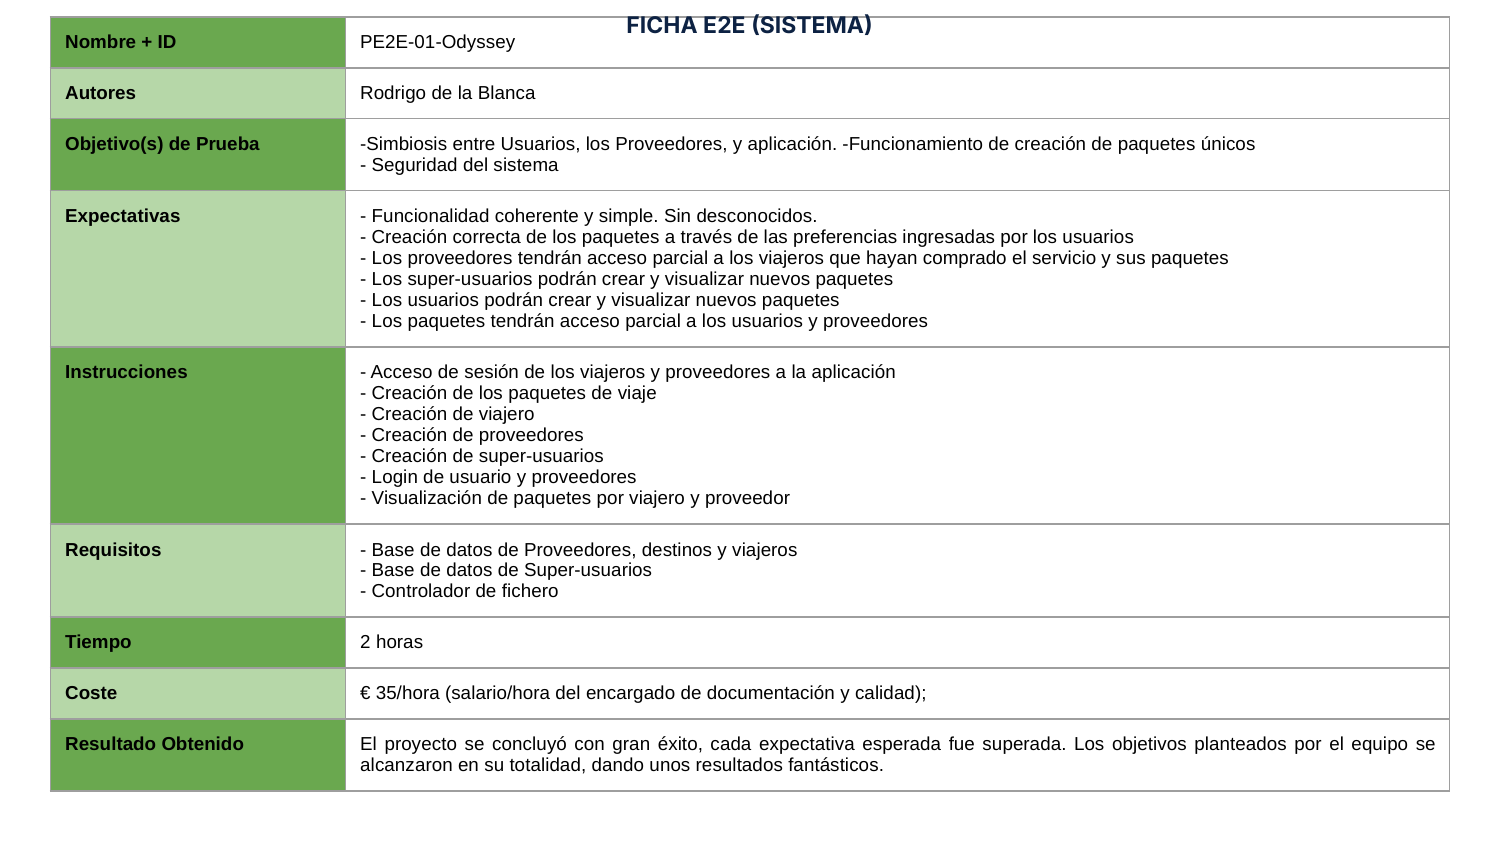

FICHA E2E (SISTEMA)

| Nombre + ID | PE2E-01-Odyssey |
| --- | --- |
| Autores | Rodrigo de la Blanca |
| Objetivo(s) de Prueba | -Simbiosis entre Usuarios, los Proveedores, y aplicación. -Funcionamiento de creación de paquetes únicos - Seguridad del sistema |
| Expectativas | - Funcionalidad coherente y simple. Sin desconocidos. - Creación correcta de los paquetes a través de las preferencias ingresadas por los usuarios - Los proveedores tendrán acceso parcial a los viajeros que hayan comprado el servicio y sus paquetes - Los super-usuarios podrán crear y visualizar nuevos paquetes - Los usuarios podrán crear y visualizar nuevos paquetes - Los paquetes tendrán acceso parcial a los usuarios y proveedores |
| Instrucciones | - Acceso de sesión de los viajeros y proveedores a la aplicación - Creación de los paquetes de viaje - Creación de viajero - Creación de proveedores - Creación de super-usuarios - Login de usuario y proveedores - Visualización de paquetes por viajero y proveedor |
| Requisitos | - Base de datos de Proveedores, destinos y viajeros - Base de datos de Super-usuarios - Controlador de fichero |
| Tiempo | 2 horas |
| Coste | € 35/hora (salario/hora del encargado de documentación y calidad); |
| Resultado Obtenido | El proyecto se concluyó con gran éxito, cada expectativa esperada fue superada. Los objetivos planteados por el equipo se alcanzaron en su totalidad, dando unos resultados fantásticos. |